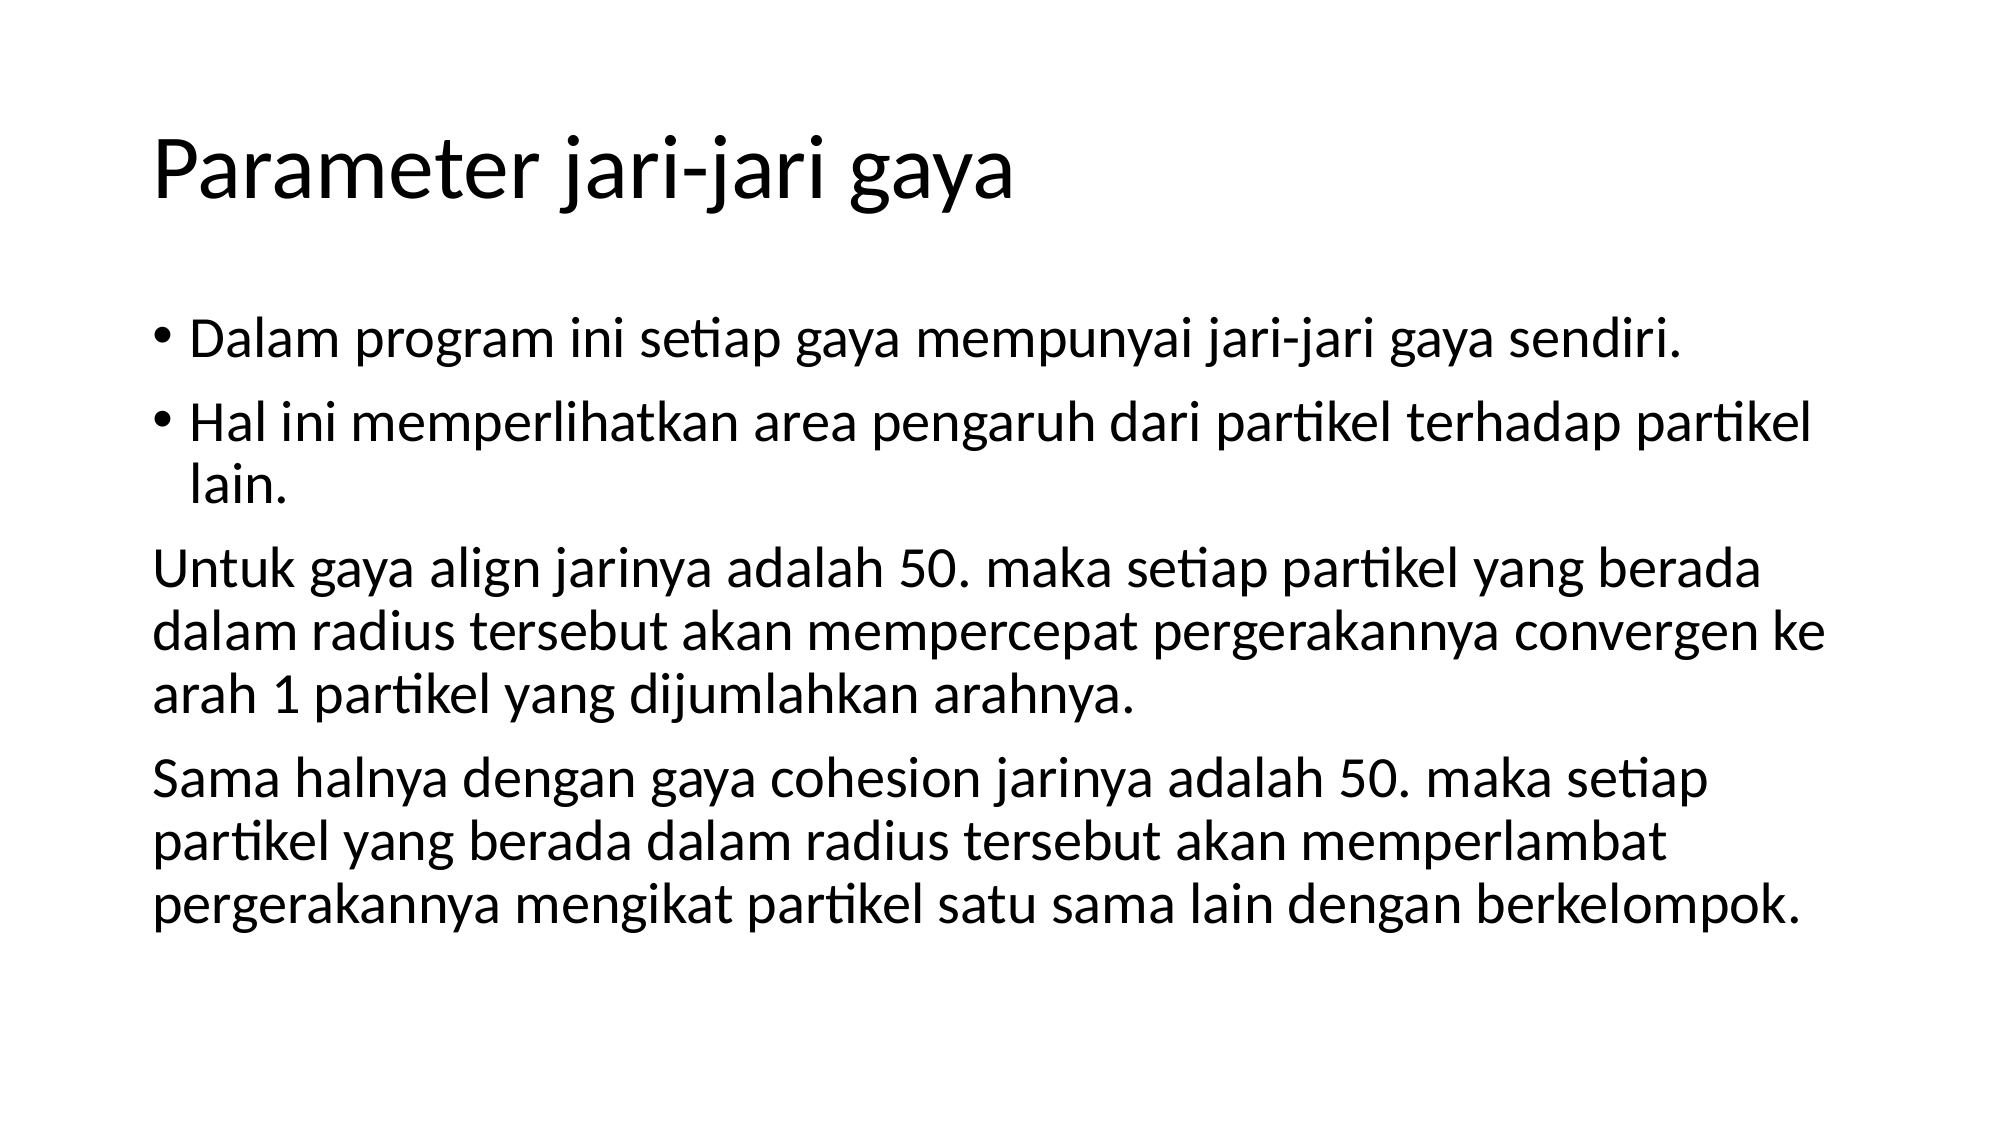

# Parameter jari-jari gaya
Dalam program ini setiap gaya mempunyai jari-jari gaya sendiri.
Hal ini memperlihatkan area pengaruh dari partikel terhadap partikel lain.
Untuk gaya align jarinya adalah 50. maka setiap partikel yang berada dalam radius tersebut akan mempercepat pergerakannya convergen ke arah 1 partikel yang dijumlahkan arahnya.
Sama halnya dengan gaya cohesion jarinya adalah 50. maka setiap partikel yang berada dalam radius tersebut akan memperlambat pergerakannya mengikat partikel satu sama lain dengan berkelompok.